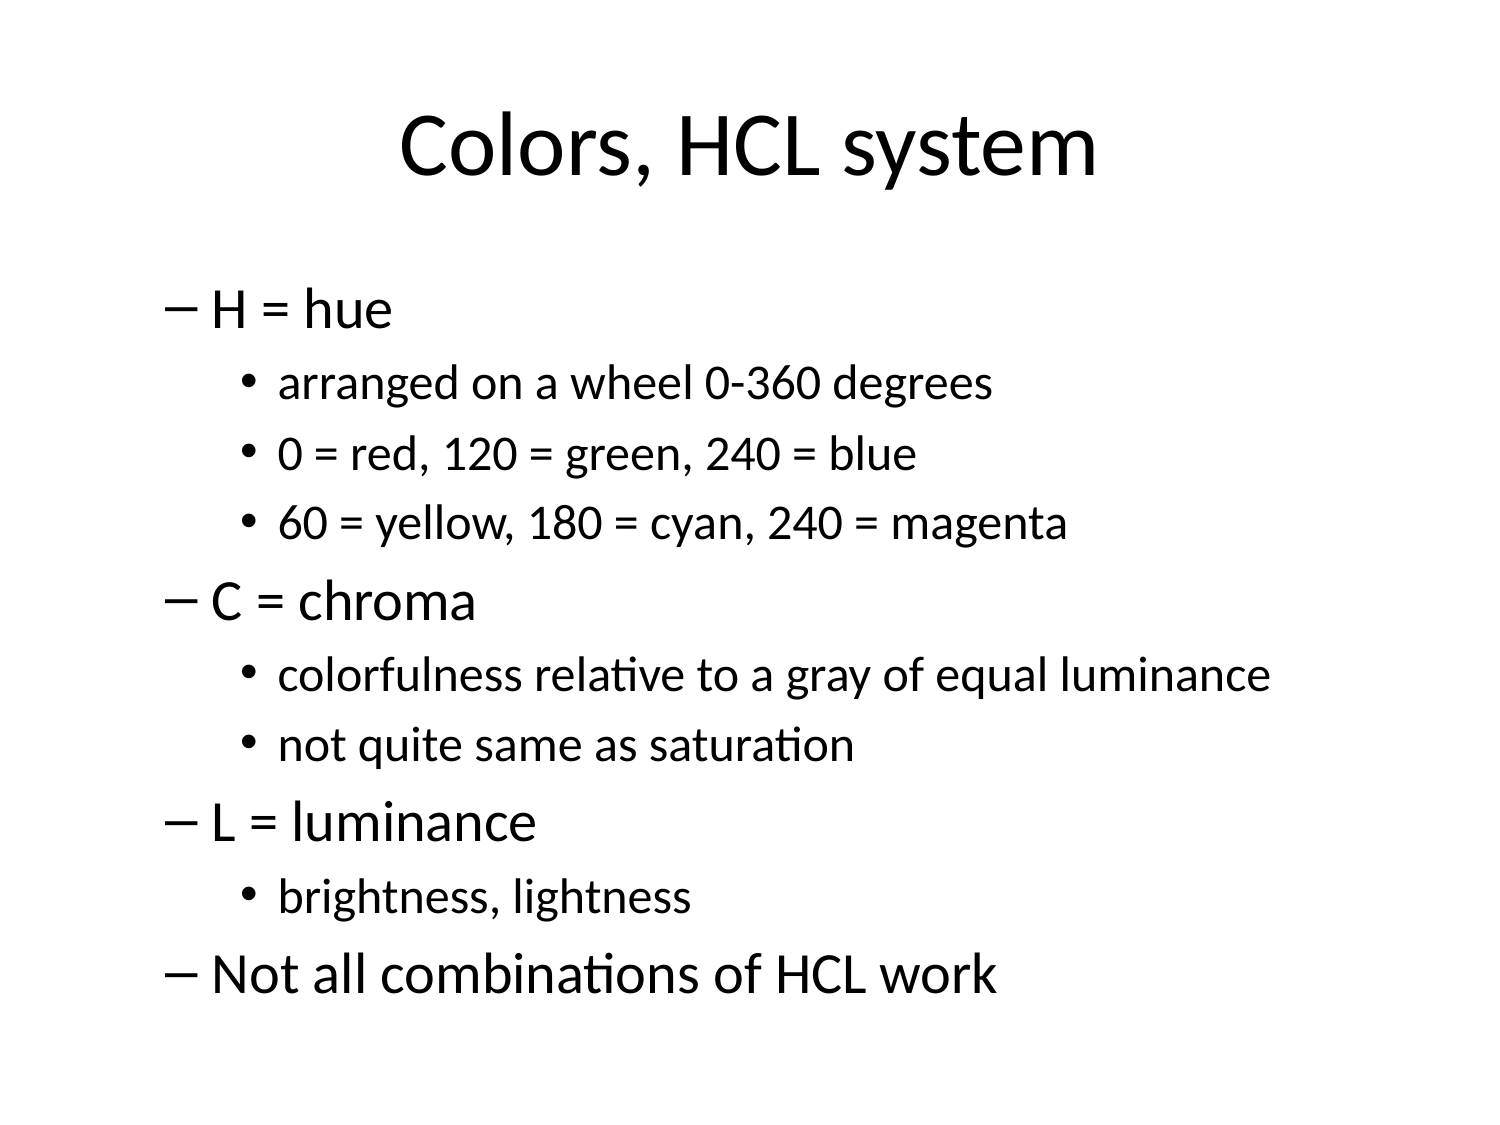

# Colors, HCL system
H = hue
arranged on a wheel 0-360 degrees
0 = red, 120 = green, 240 = blue
60 = yellow, 180 = cyan, 240 = magenta
C = chroma
colorfulness relative to a gray of equal luminance
not quite same as saturation
L = luminance
brightness, lightness
Not all combinations of HCL work